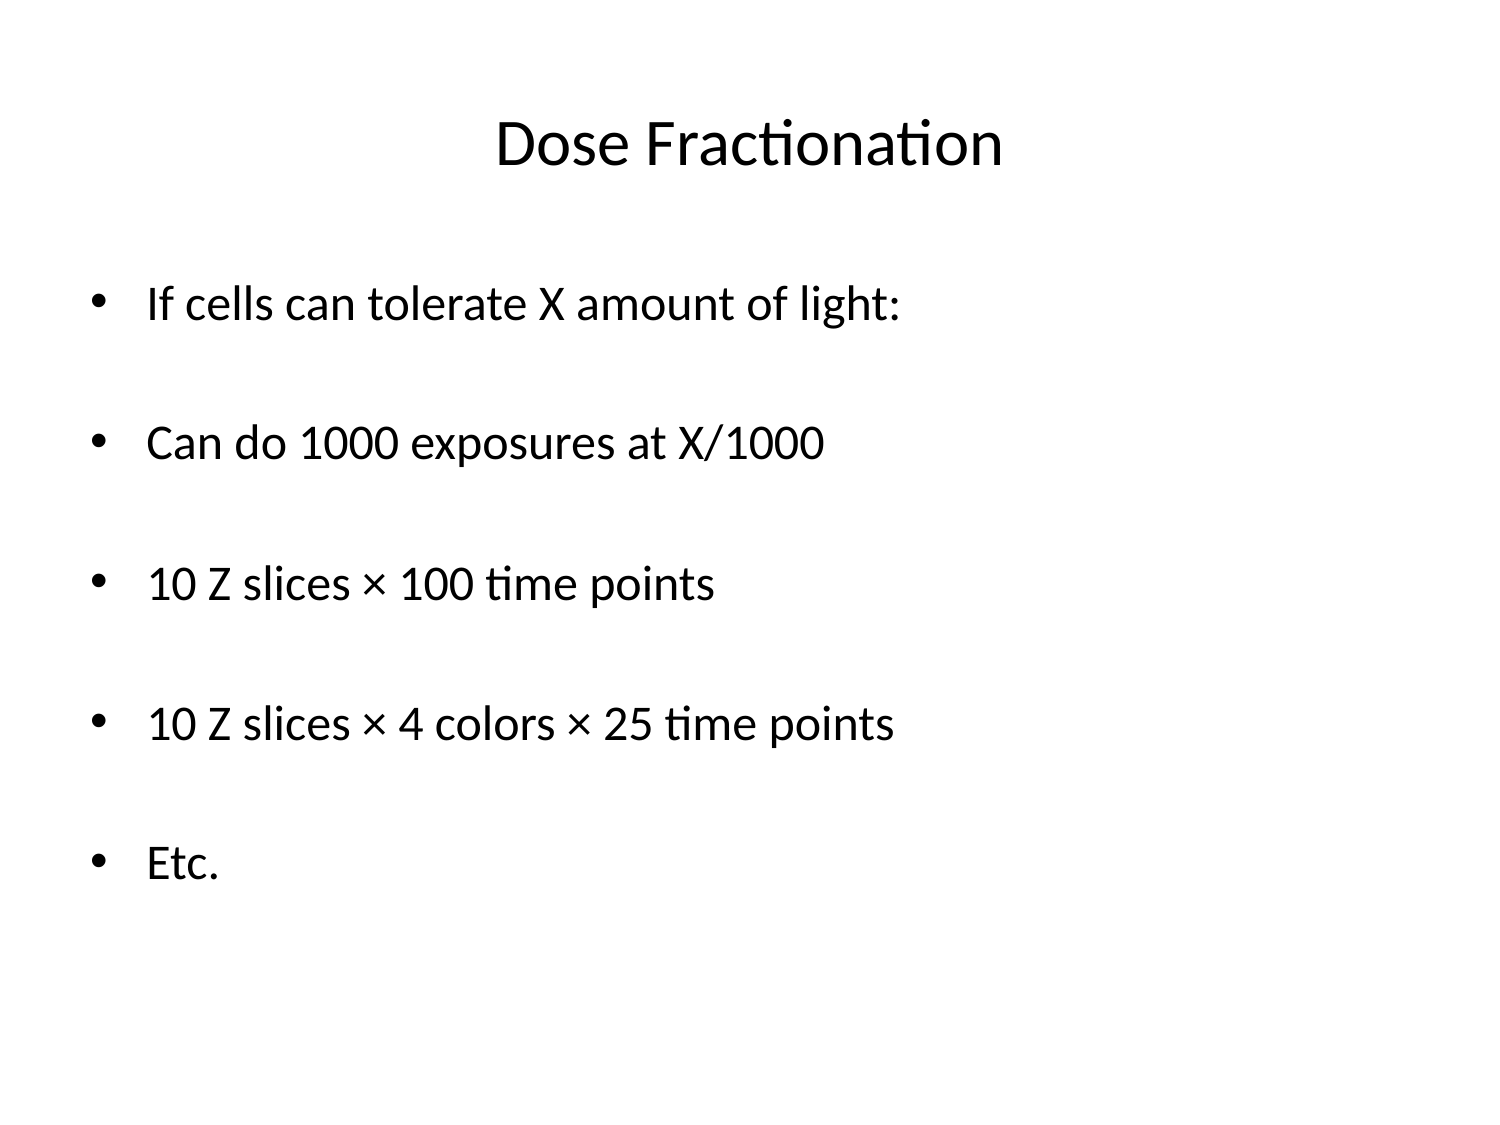

# Dose Fractionation
If cells can tolerate X amount of light:

Can do 1000 exposures at X/1000

10 Z slices × 100 time points

10 Z slices × 4 colors × 25 time points

Etc.